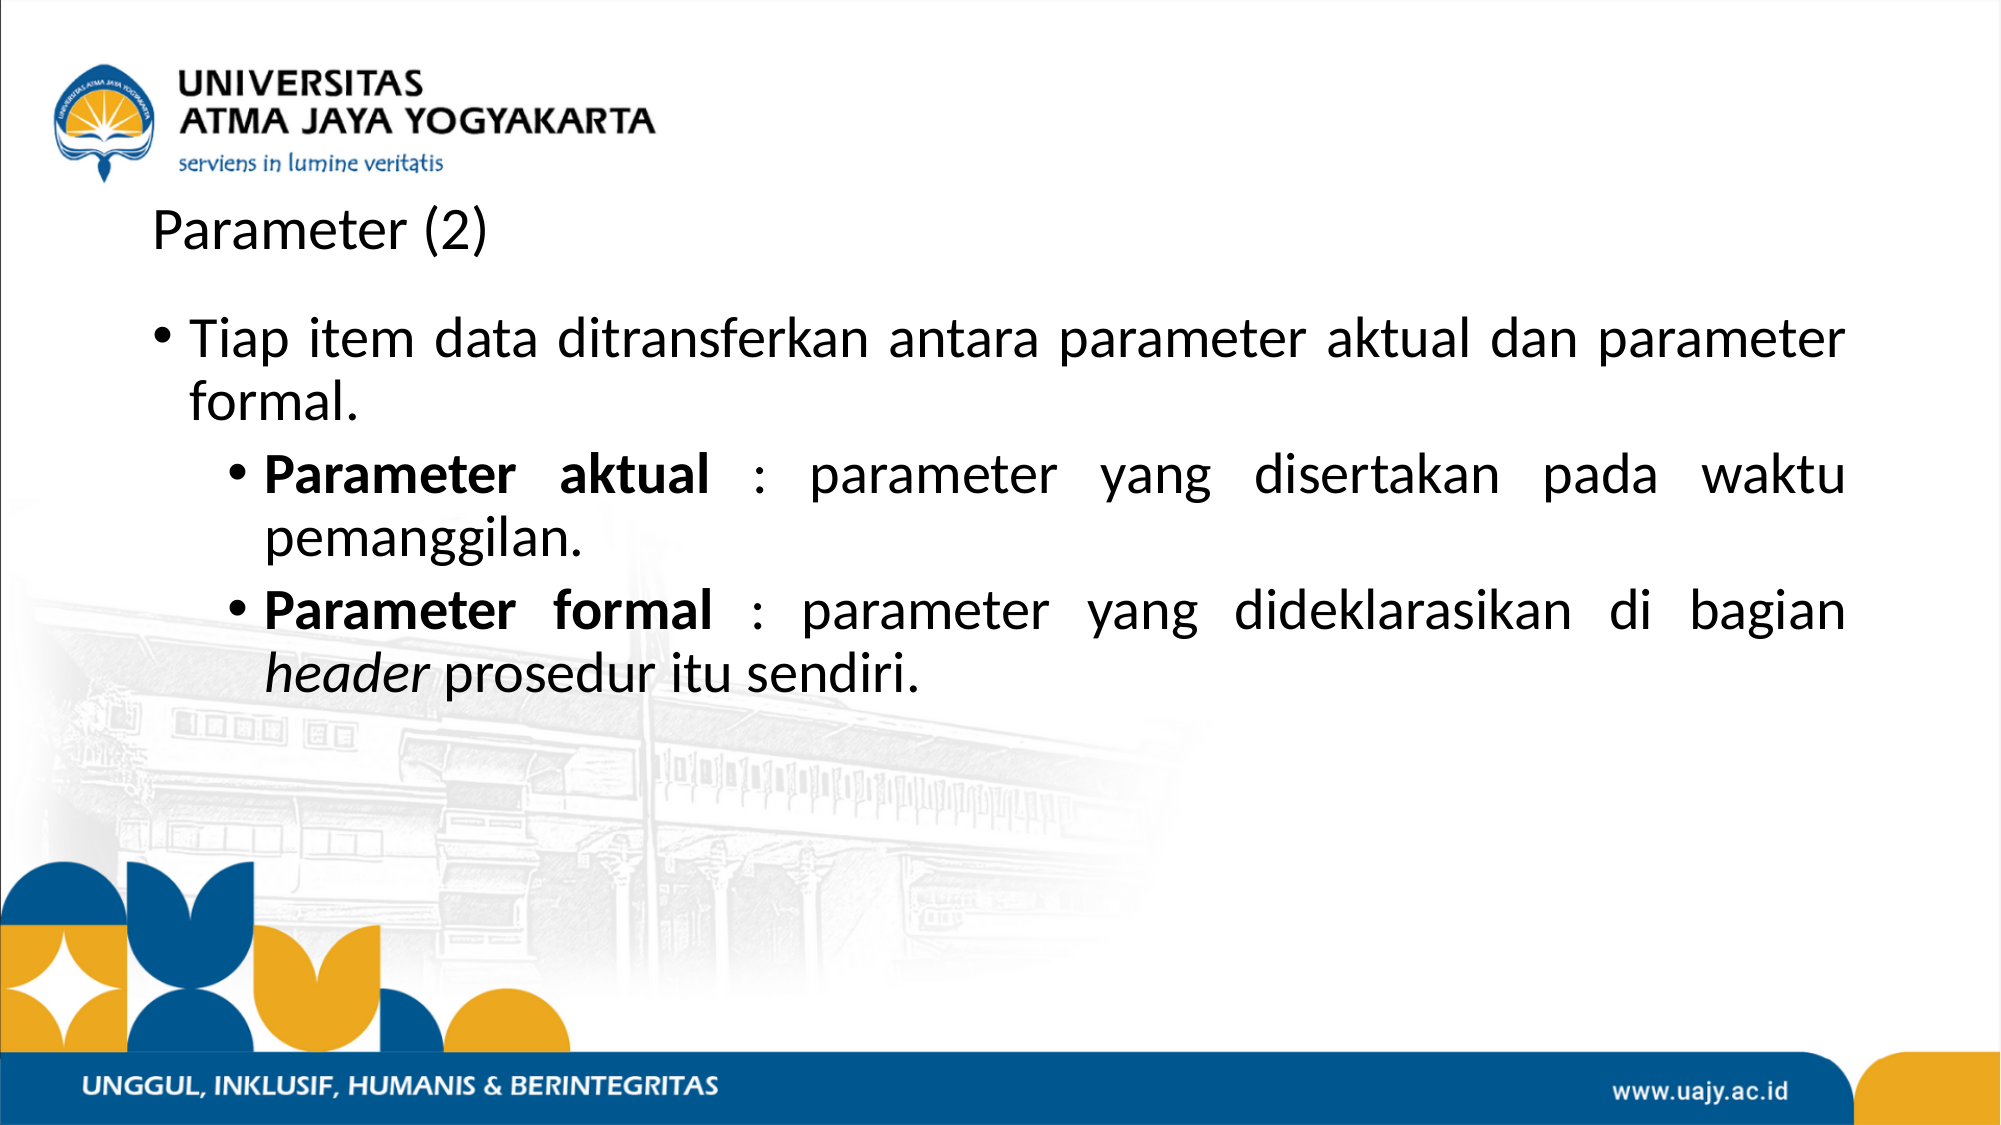

# Parameter (2)
Tiap item data ditransferkan antara parameter aktual dan parameter formal.
Parameter aktual : parameter yang disertakan pada waktu pemanggilan.
Parameter formal : parameter yang dideklarasikan di bagian header prosedur itu sendiri.